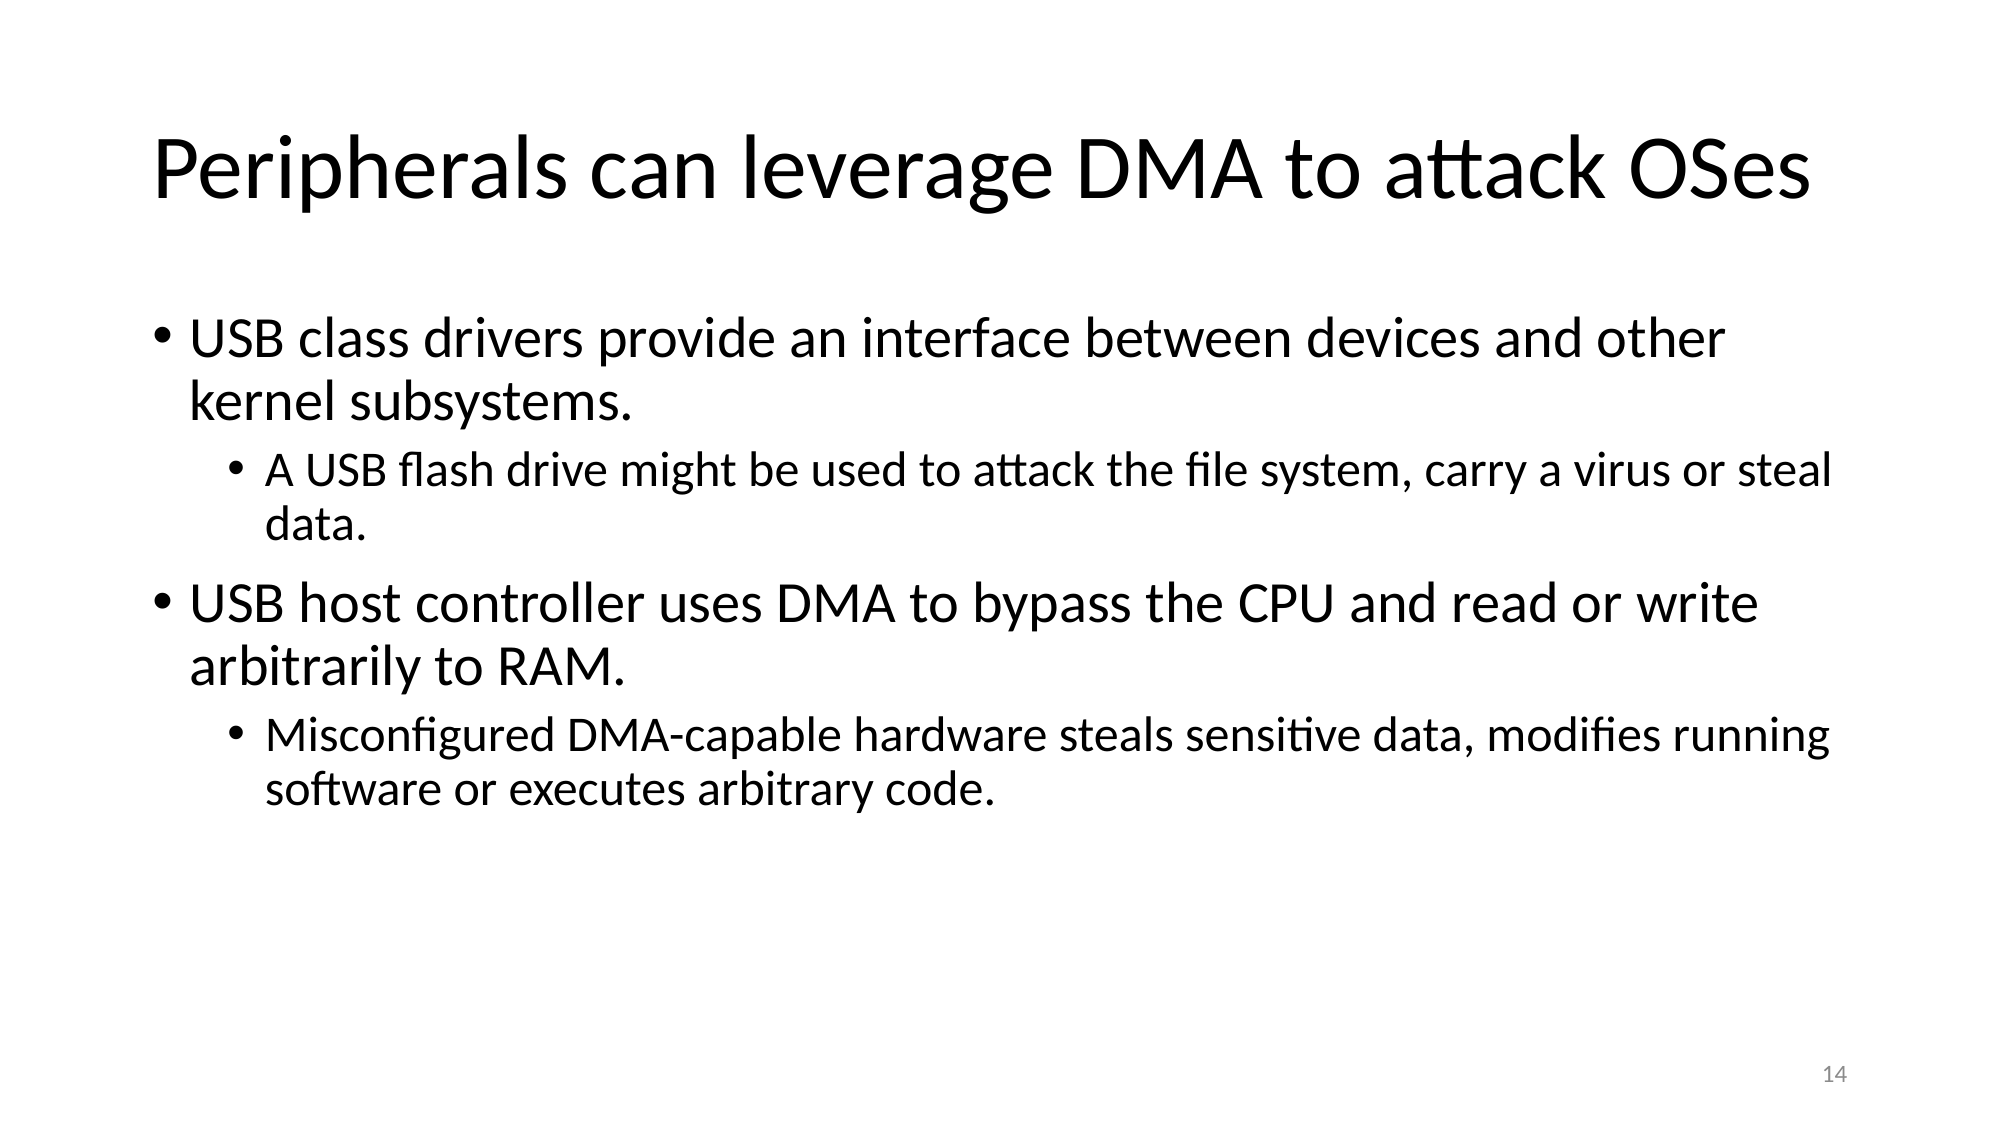

# Peripherals can leverage DMA to attack OSes
USB class drivers provide an interface between devices and other kernel subsystems.
A USB flash drive might be used to attack the file system, carry a virus or steal data.
USB host controller uses DMA to bypass the CPU and read or write arbitrarily to RAM.
Misconfigured DMA-capable hardware steals sensitive data, modifies running software or executes arbitrary code.

14